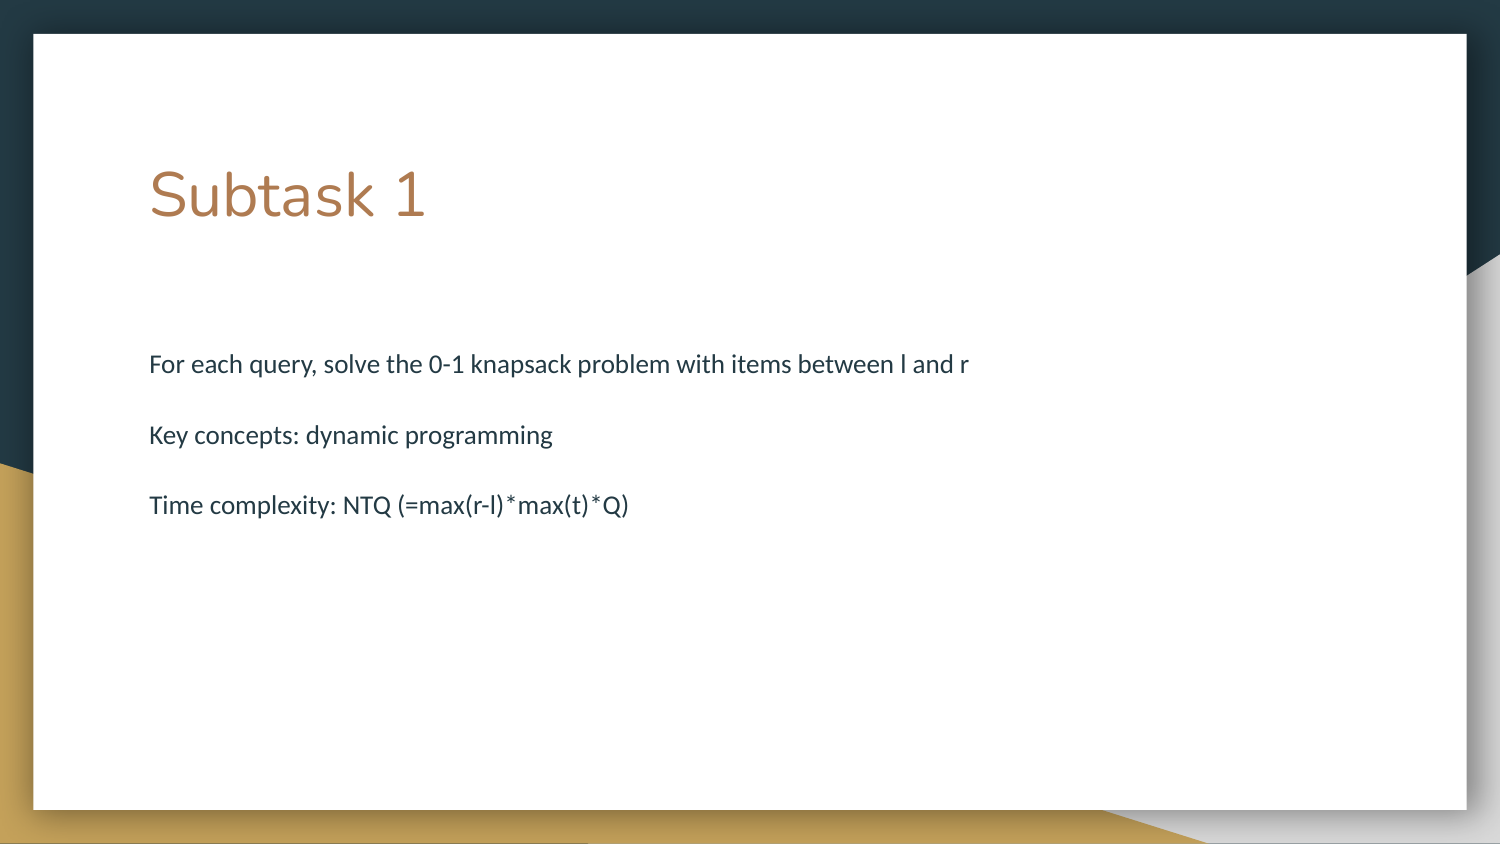

# Subtask 1
For each query, solve the 0-1 knapsack problem with items between l and r
Key concepts: dynamic programming
Time complexity: NTQ (=max(r-l)*max(t)*Q)